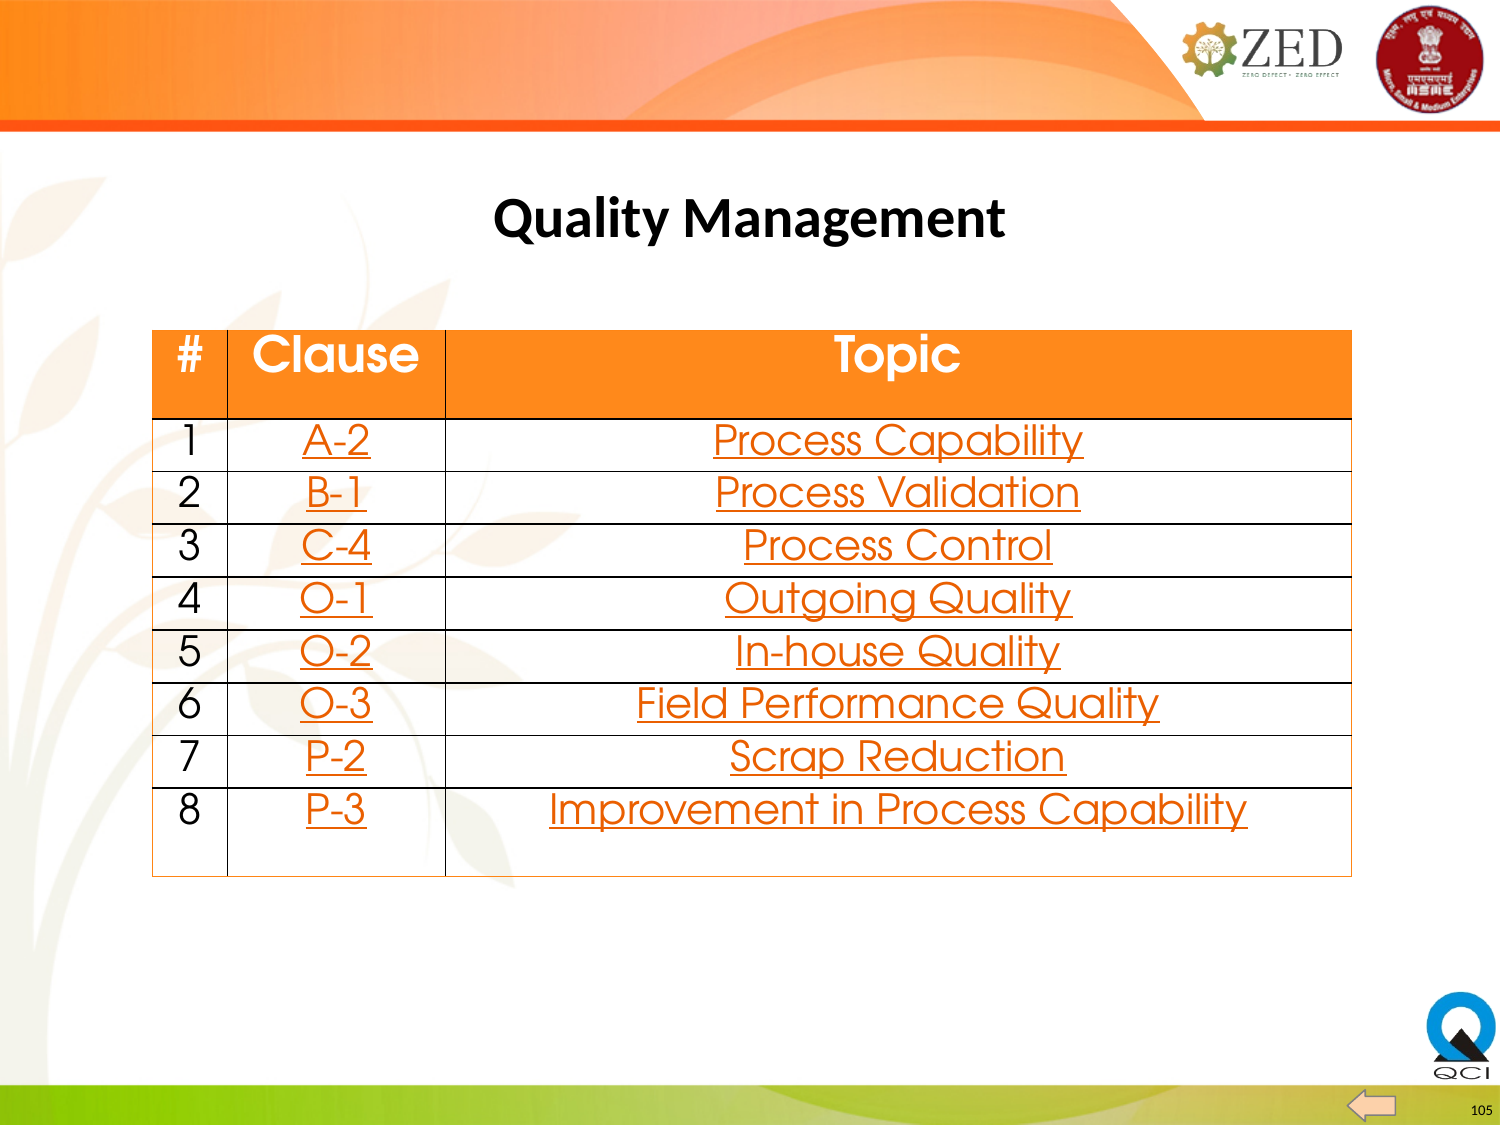

Quality Management
| # | Clause | Topic |
| --- | --- | --- |
| 1 | A-2 | Process Capability |
| 2 | B-1 | Process Validation |
| 3 | C-4 | Process Control |
| 4 | O-1 | Outgoing Quality |
| 5 | O-2 | In-house Quality |
| 6 | O-3 | Field Performance Quality |
| 7 | P-2 | Scrap Reduction |
| 8 | P-3 | Improvement in Process Capability |